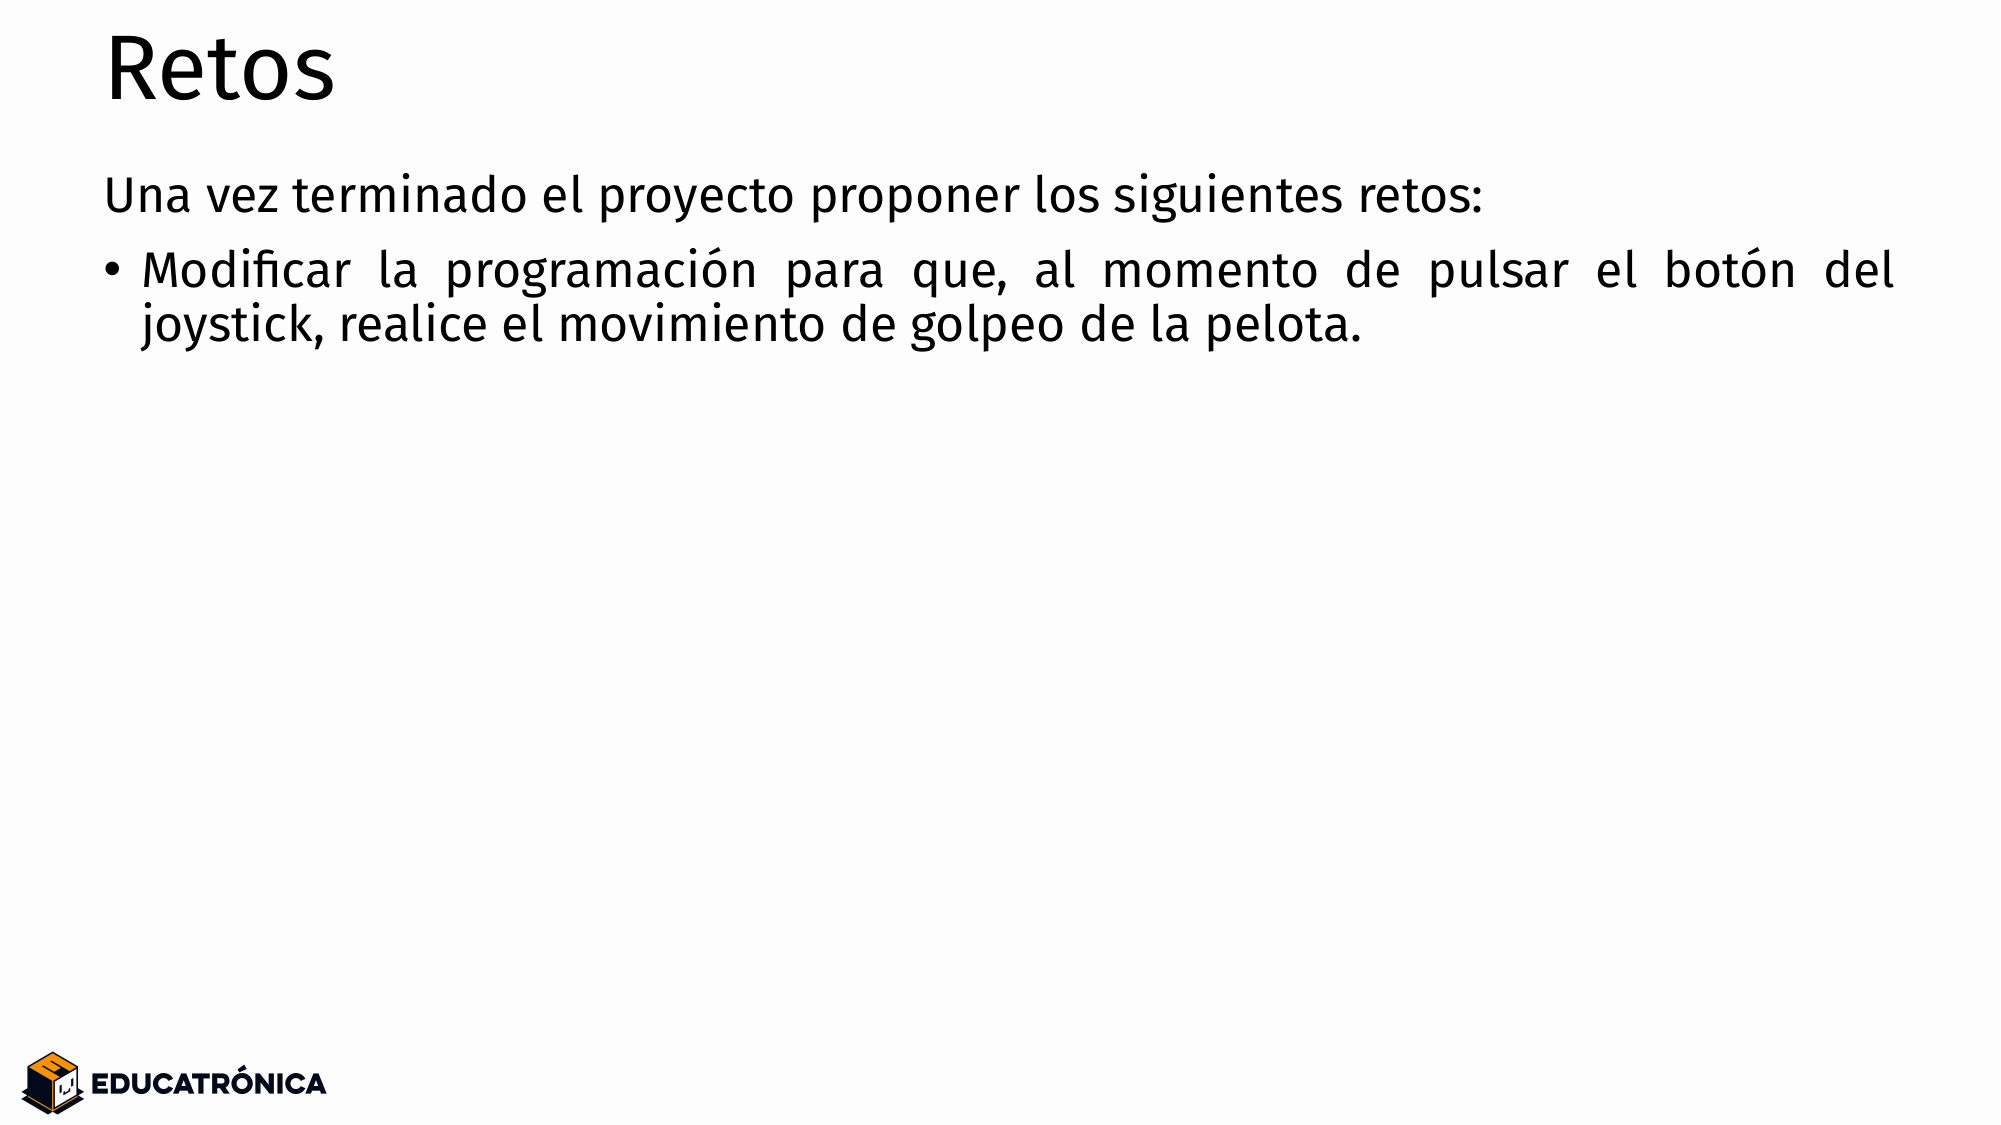

# Retos
Una vez terminado el proyecto proponer los siguientes retos:
Modificar la programación para que, al momento de pulsar el botón del joystick, realice el movimiento de golpeo de la pelota.